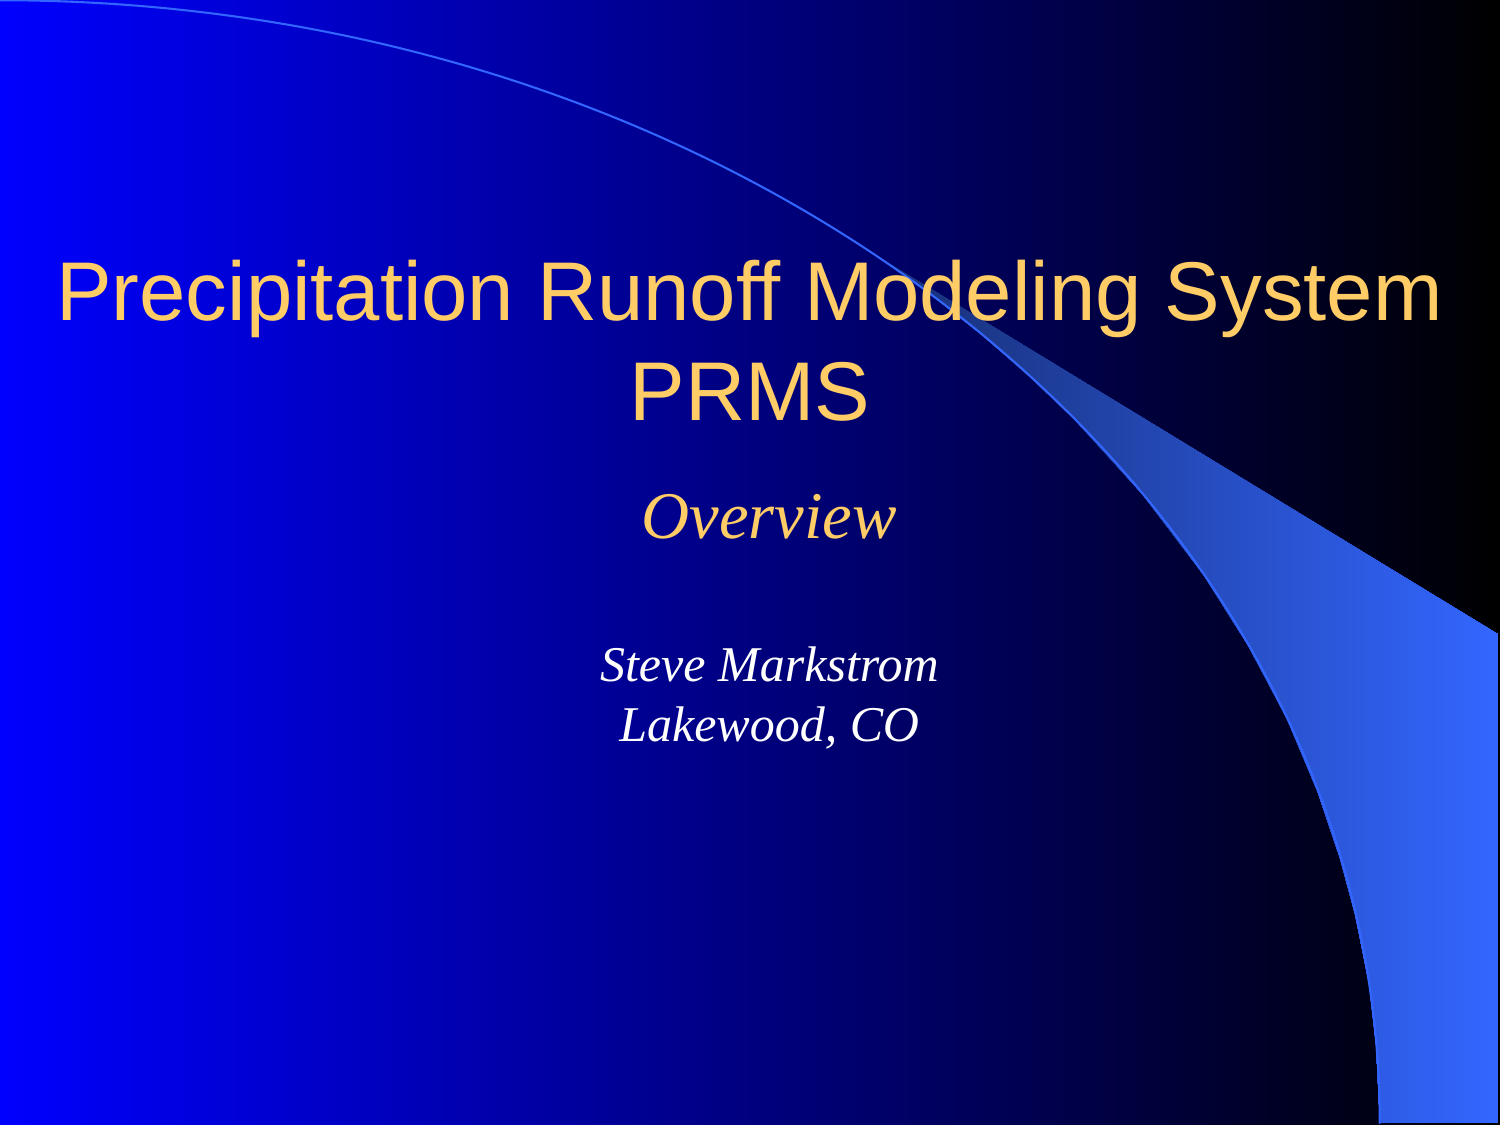

# Precipitation Runoff Modeling System PRMS
Overview

Steve Markstrom
Lakewood, CO